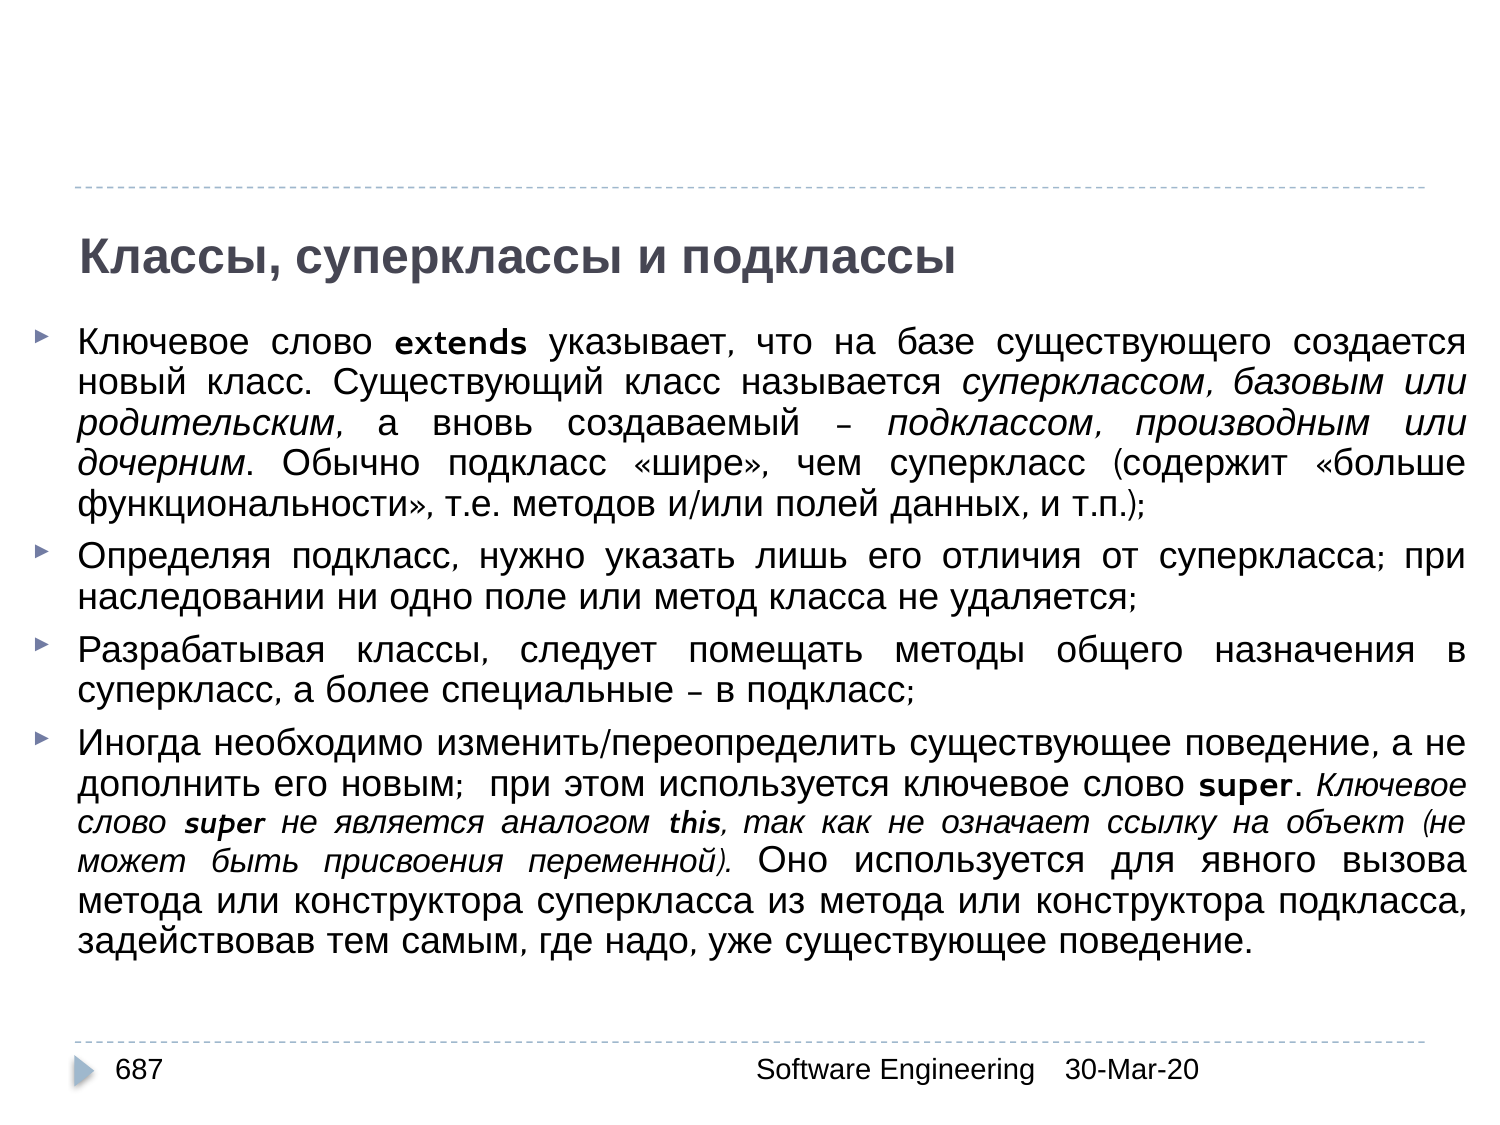

# Классы, суперклассы и подклассы
Ключевое слово extends указывает, что на базе существующего создается новый класс. Существующий класс называется суперклассом, базовым или родительским, а вновь создаваемый – подклассом, производным или дочерним. Обычно подкласс «шире», чем суперкласс (содержит «больше функциональности», т.е. методов и/или полей данных, и т.п.);
Определяя подкласс, нужно указать лишь его отличия от суперкласса; при наследовании ни одно поле или метод класса не удаляется;
Разрабатывая классы, следует помещать методы общего назначения в суперкласс, а более специальные – в подкласс;
Иногда необходимо изменить/переопределить существующее поведение, а не дополнить его новым;  при этом используется ключевое слово super. Ключевое слово super не является аналогом this, так как не означает ссылку на объект (не может быть присвоения переменной). Оно используется для явного вызова метода или конструктора суперкласса из метода или конструктора подкласса, задействовав тем самым, где надо, уже существующее поведение.

687
Software Engineering
30-Mar-20